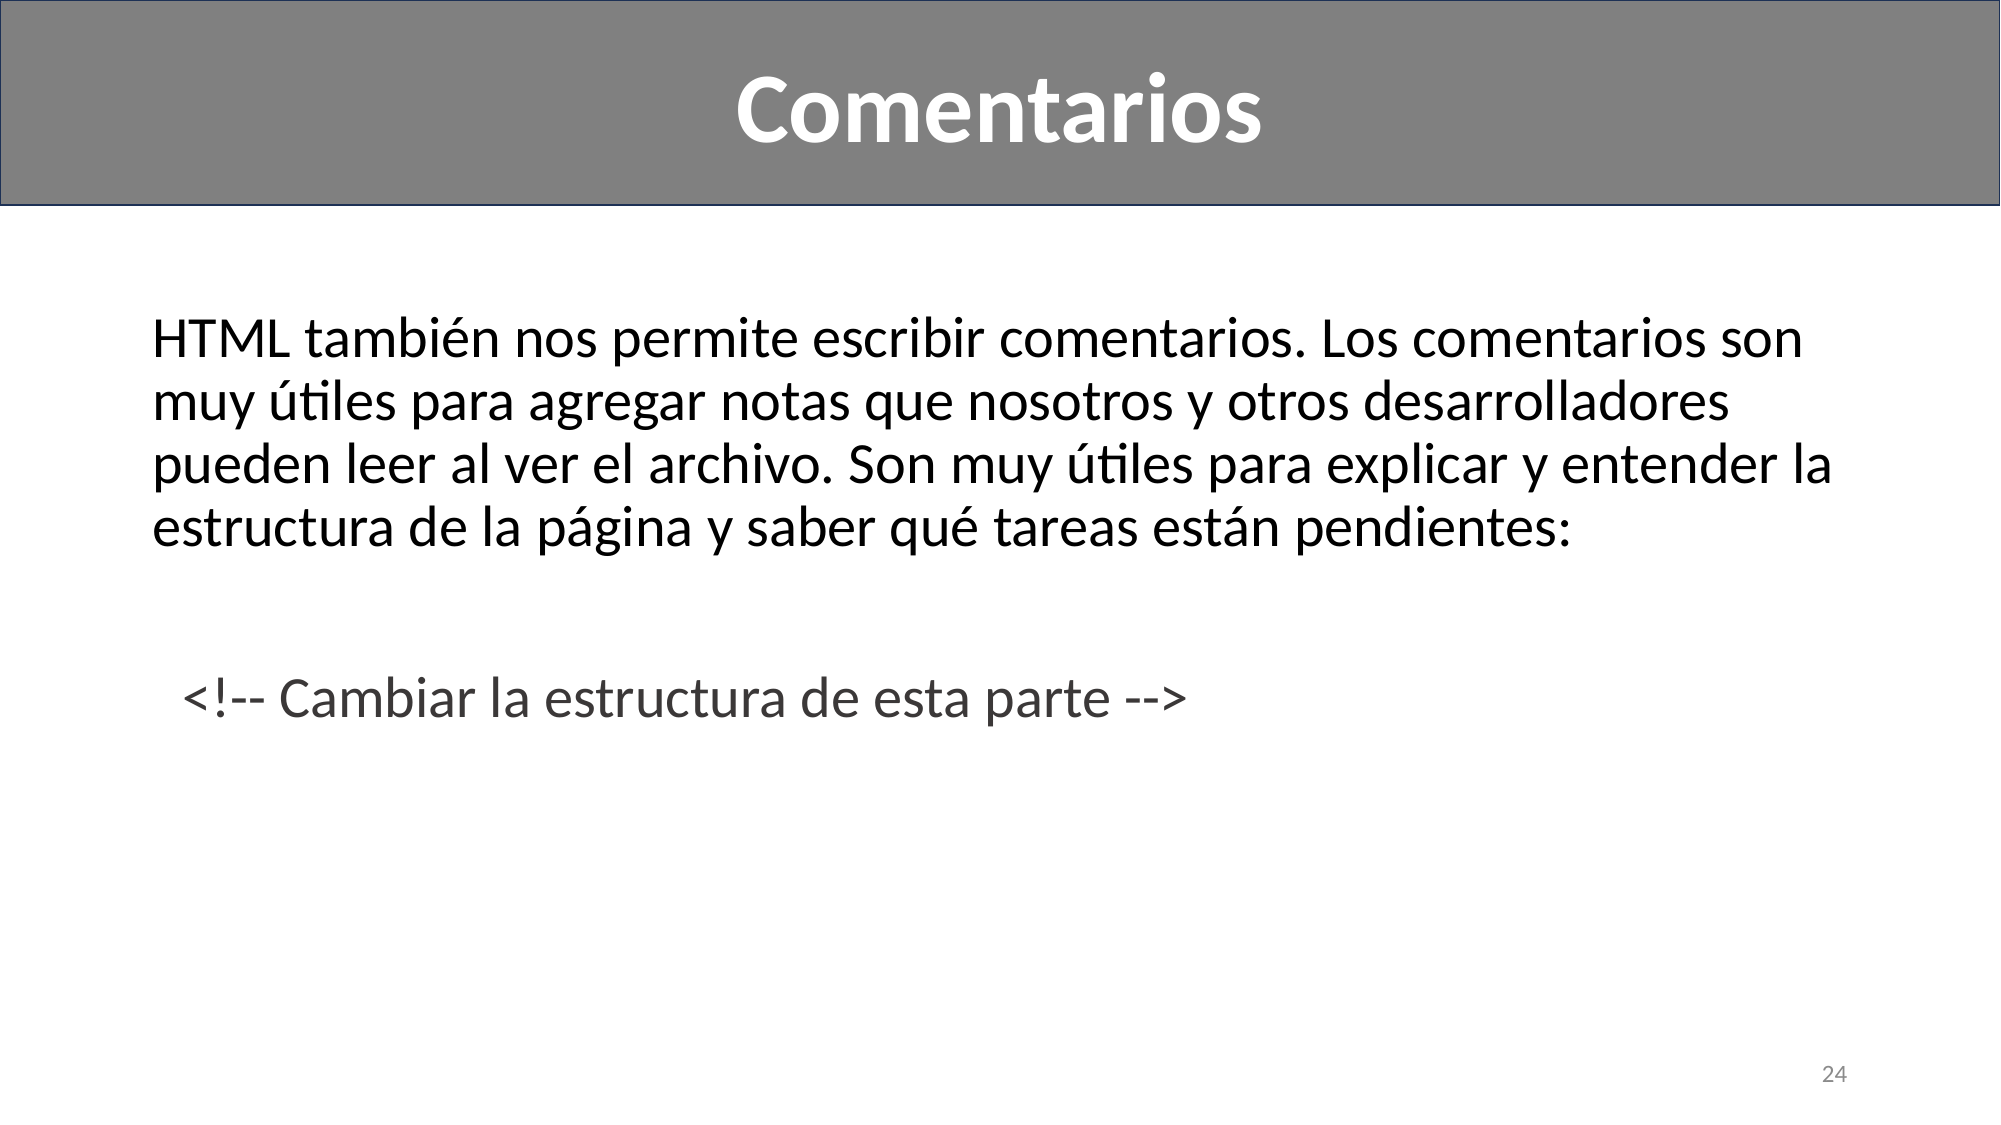

Comentarios
#
HTML también nos permite escribir comentarios. Los comentarios son muy útiles para agregar notas que nosotros y otros desarrolladores pueden leer al ver el archivo. Son muy útiles para explicar y entender la estructura de la página y saber qué tareas están pendientes:

<!-- Cambiar la estructura de esta parte -->
24